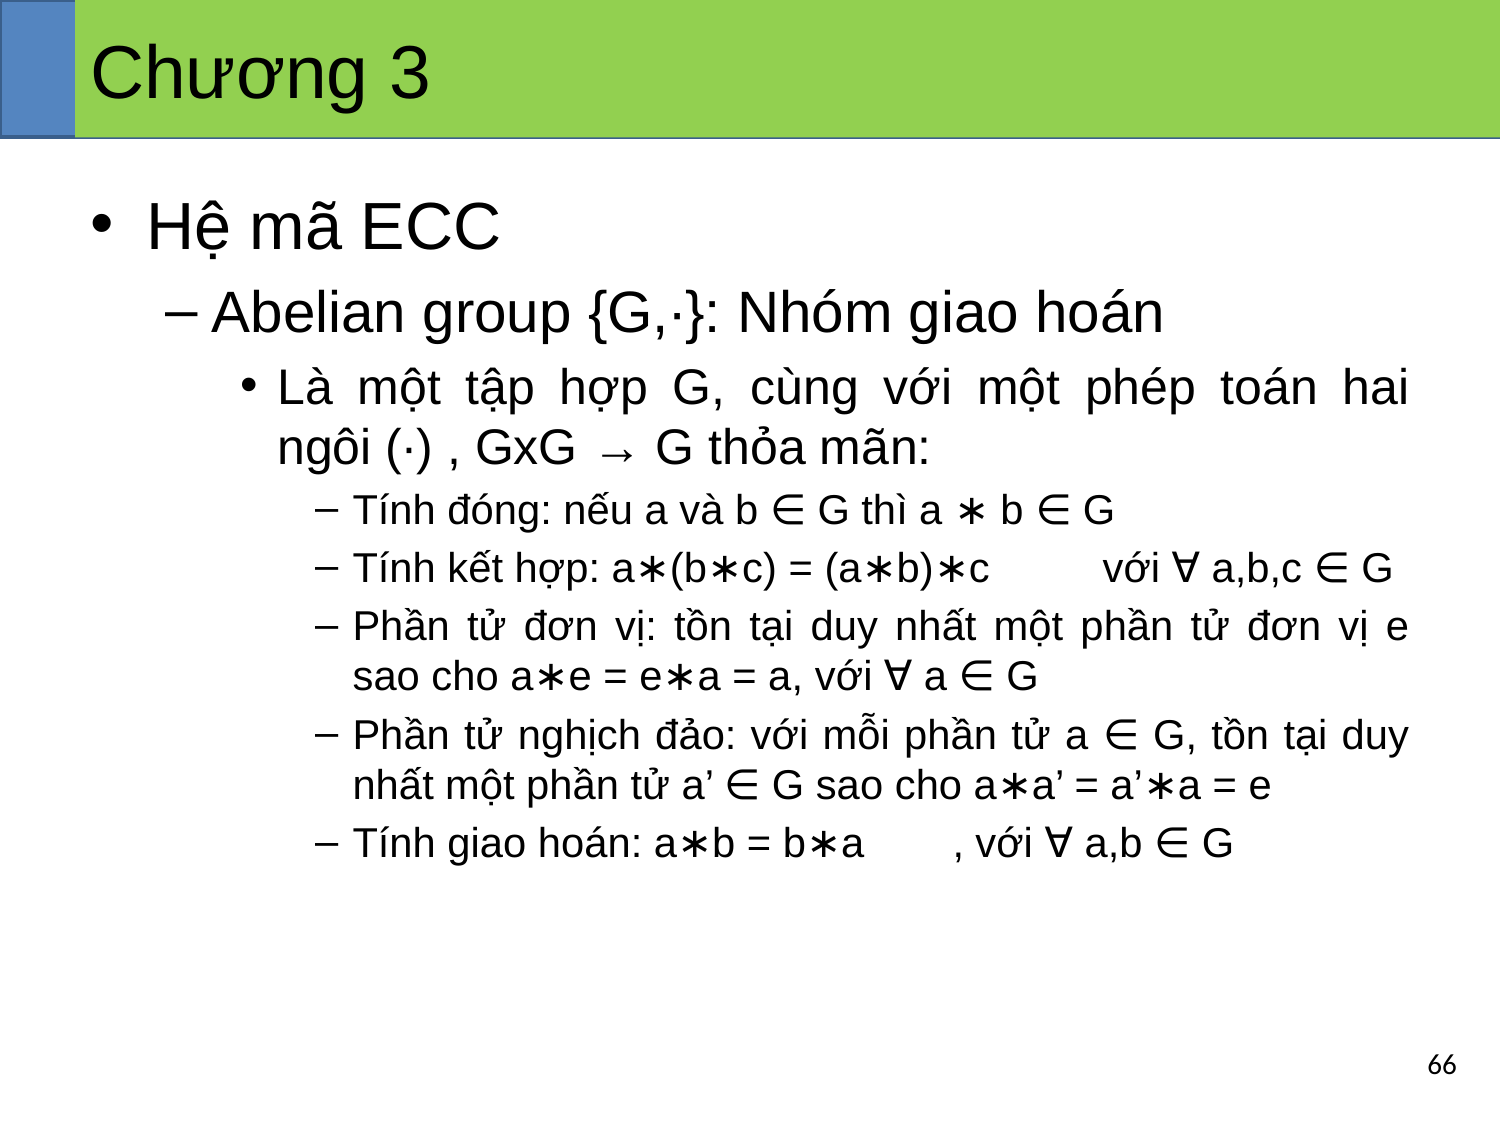

# Chương 3
Hệ mã ECC
Abelian group {G,∙}: Nhóm giao hoán
Là một tập hợp G, cùng với một phép toán hai ngôi (∙) , GxG → G thỏa mãn:
Tính đóng: nếu a và b ∈ G thì a ∗ b ∈ G
Tính kết hợp: a∗(b∗c) = (a∗b)∗c 	với ∀ a,b,c ∈ G
Phần tử đơn vị: tồn tại duy nhất một phần tử đơn vị e sao cho a∗e = e∗a = a, với ∀ a ∈ G
Phần tử nghịch đảo: với mỗi phần tử a ∈ G, tồn tại duy nhất một phần tử a’ ∈ G sao cho a∗a’ = a’∗a = e
Tính giao hoán: a∗b = b∗a	, với ∀ a,b ∈ G

66